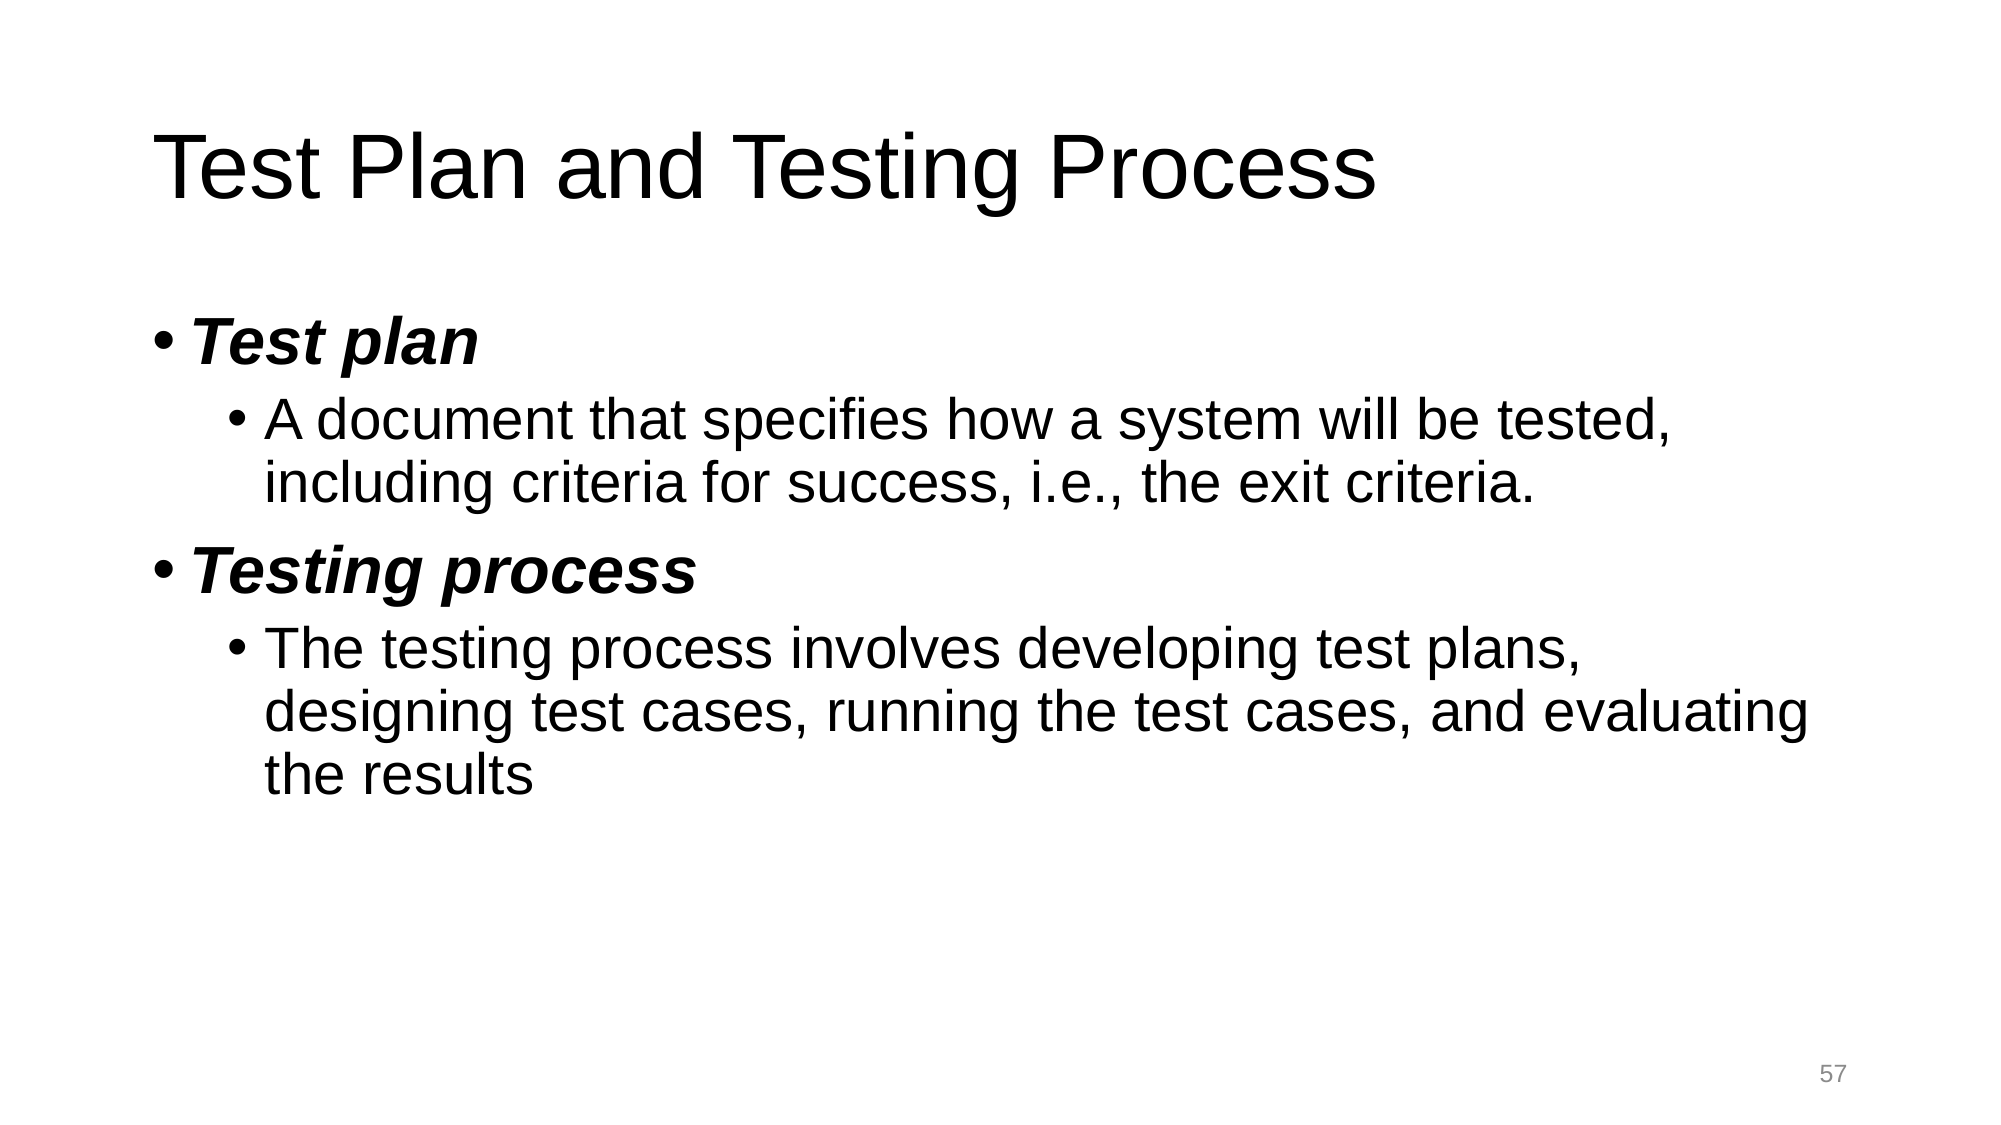

# Test Plan and Testing Process
Test plan
A document that specifies how a system will be tested, including criteria for success, i.e., the exit criteria.
Testing process
The testing process involves developing test plans, designing test cases, running the test cases, and evaluating the results
57